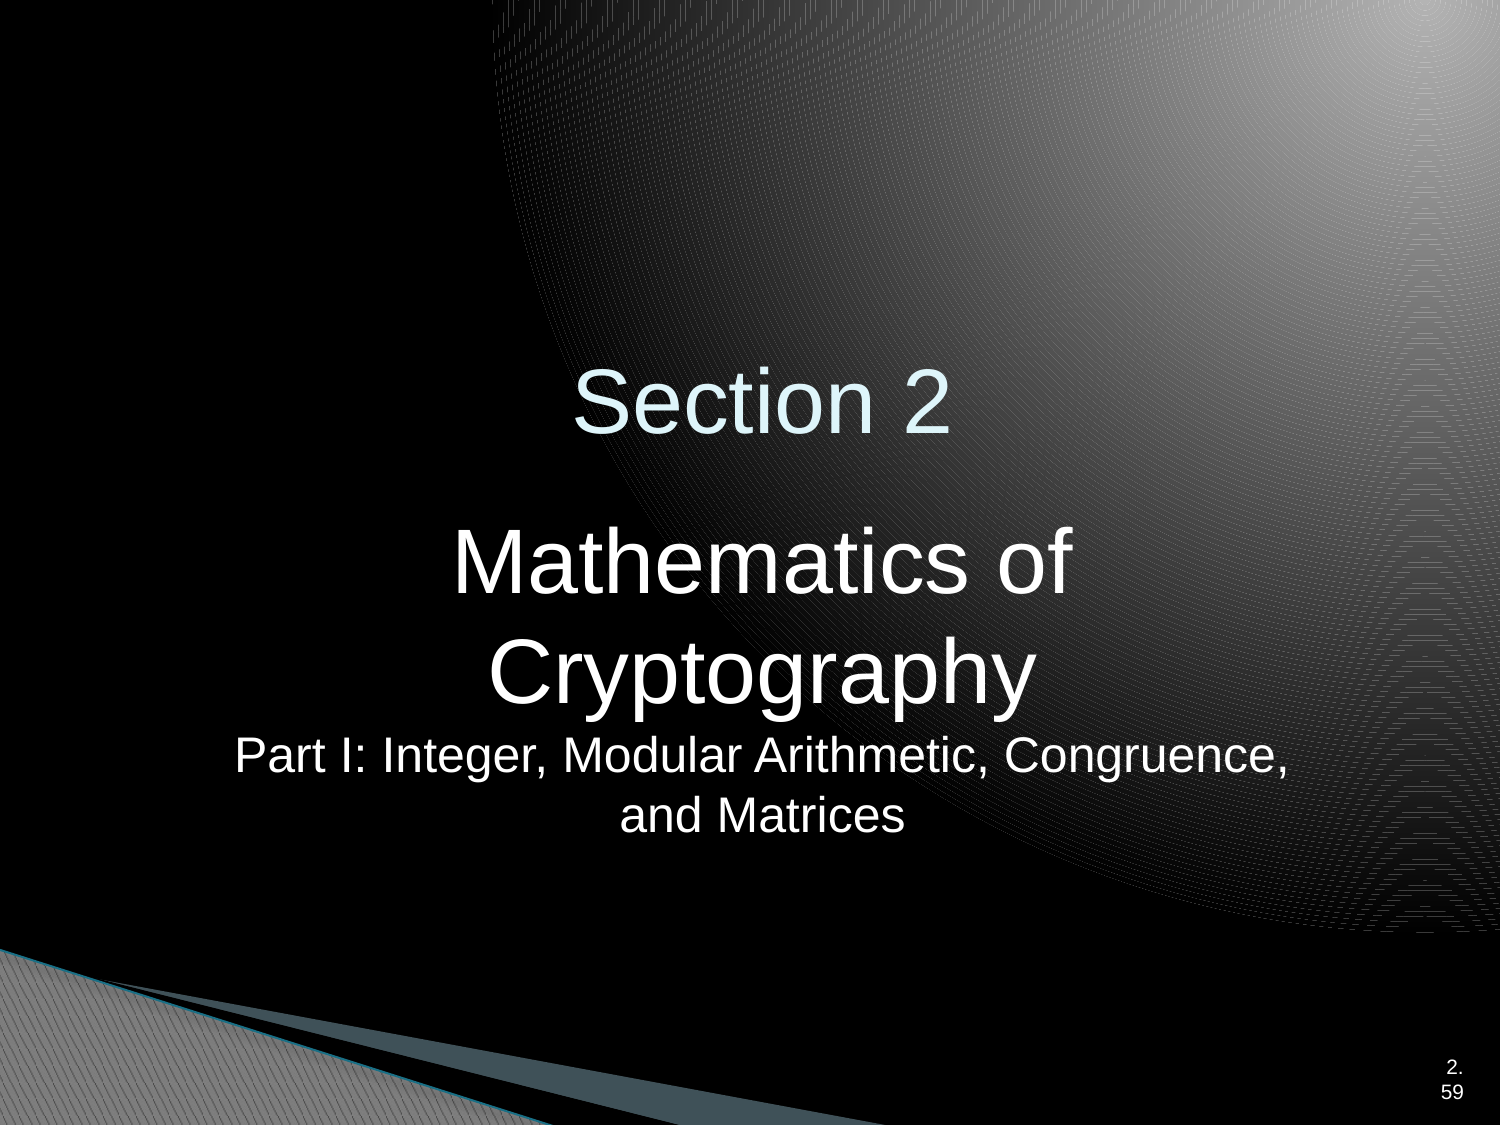

Section 2

Mathematics of Cryptography
Part I: Integer, Modular Arithmetic, Congruence,
and Matrices
2.59